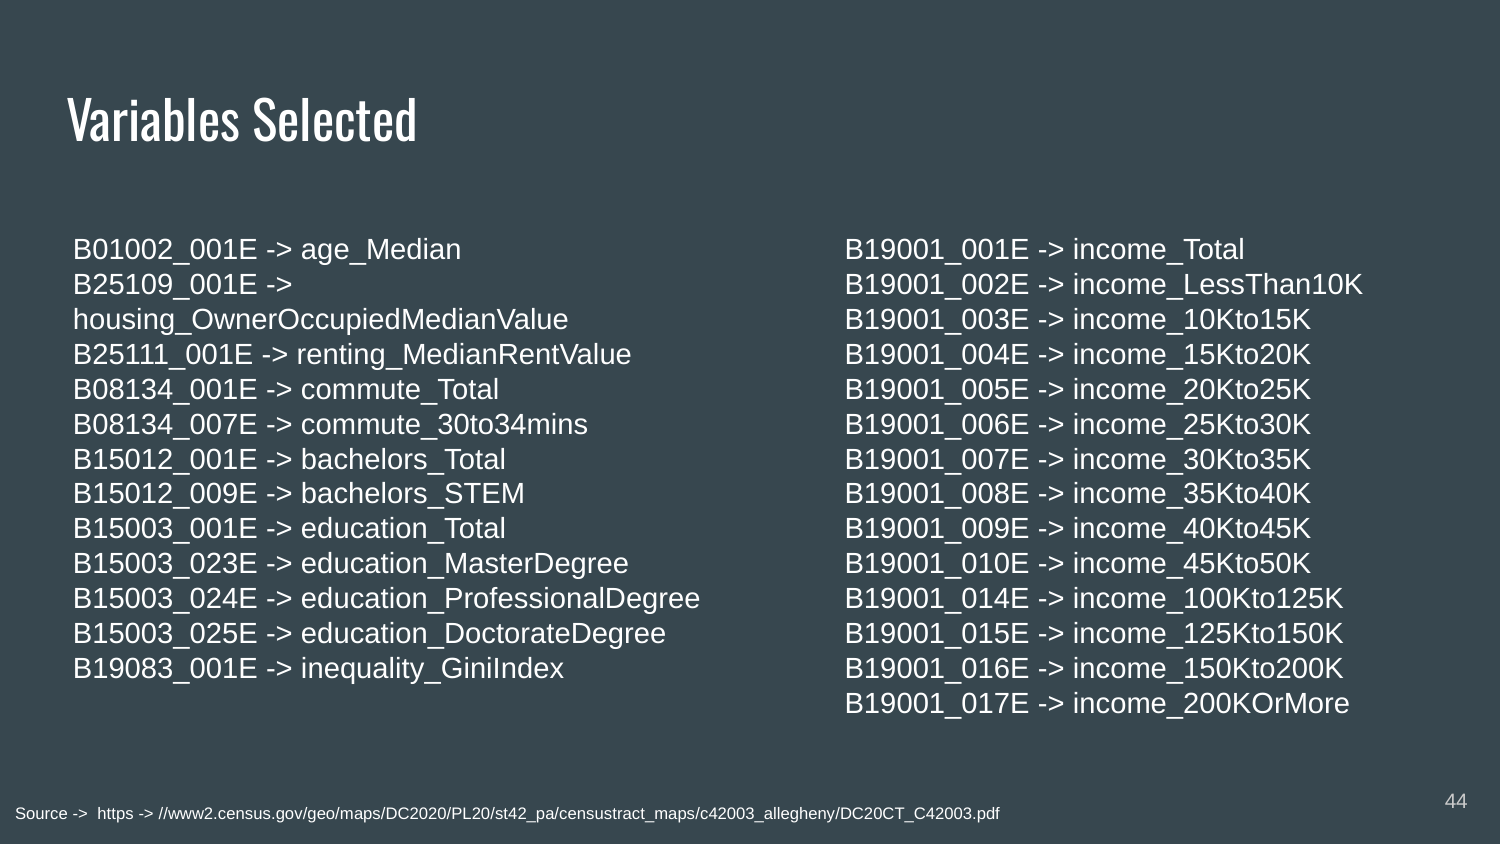

# Variables Selected

B01002_001E -> age_Median
B25109_001E -> housing_OwnerOccupiedMedianValue
B25111_001E -> renting_MedianRentValue
B08134_001E -> commute_Total
B08134_007E -> commute_30to34mins
B15012_001E -> bachelors_Total
B15012_009E -> bachelors_STEM
B15003_001E -> education_Total
B15003_023E -> education_MasterDegree
B15003_024E -> education_ProfessionalDegree
B15003_025E -> education_DoctorateDegree
B19083_001E -> inequality_GiniIndex

B19001_001E -> income_Total
B19001_002E -> income_LessThan10K
B19001_003E -> income_10Kto15K
B19001_004E -> income_15Kto20K
B19001_005E -> income_20Kto25K
B19001_006E -> income_25Kto30K
B19001_007E -> income_30Kto35K
B19001_008E -> income_35Kto40K
B19001_009E -> income_40Kto45K
B19001_010E -> income_45Kto50K
B19001_014E -> income_100Kto125K
B19001_015E -> income_125Kto150K
B19001_016E -> income_150Kto200K
B19001_017E -> income_200KOrMore

44
Source ->  https -> //www2.census.gov/geo/maps/DC2020/PL20/st42_pa/censustract_maps/c42003_allegheny/DC20CT_C42003.pdf